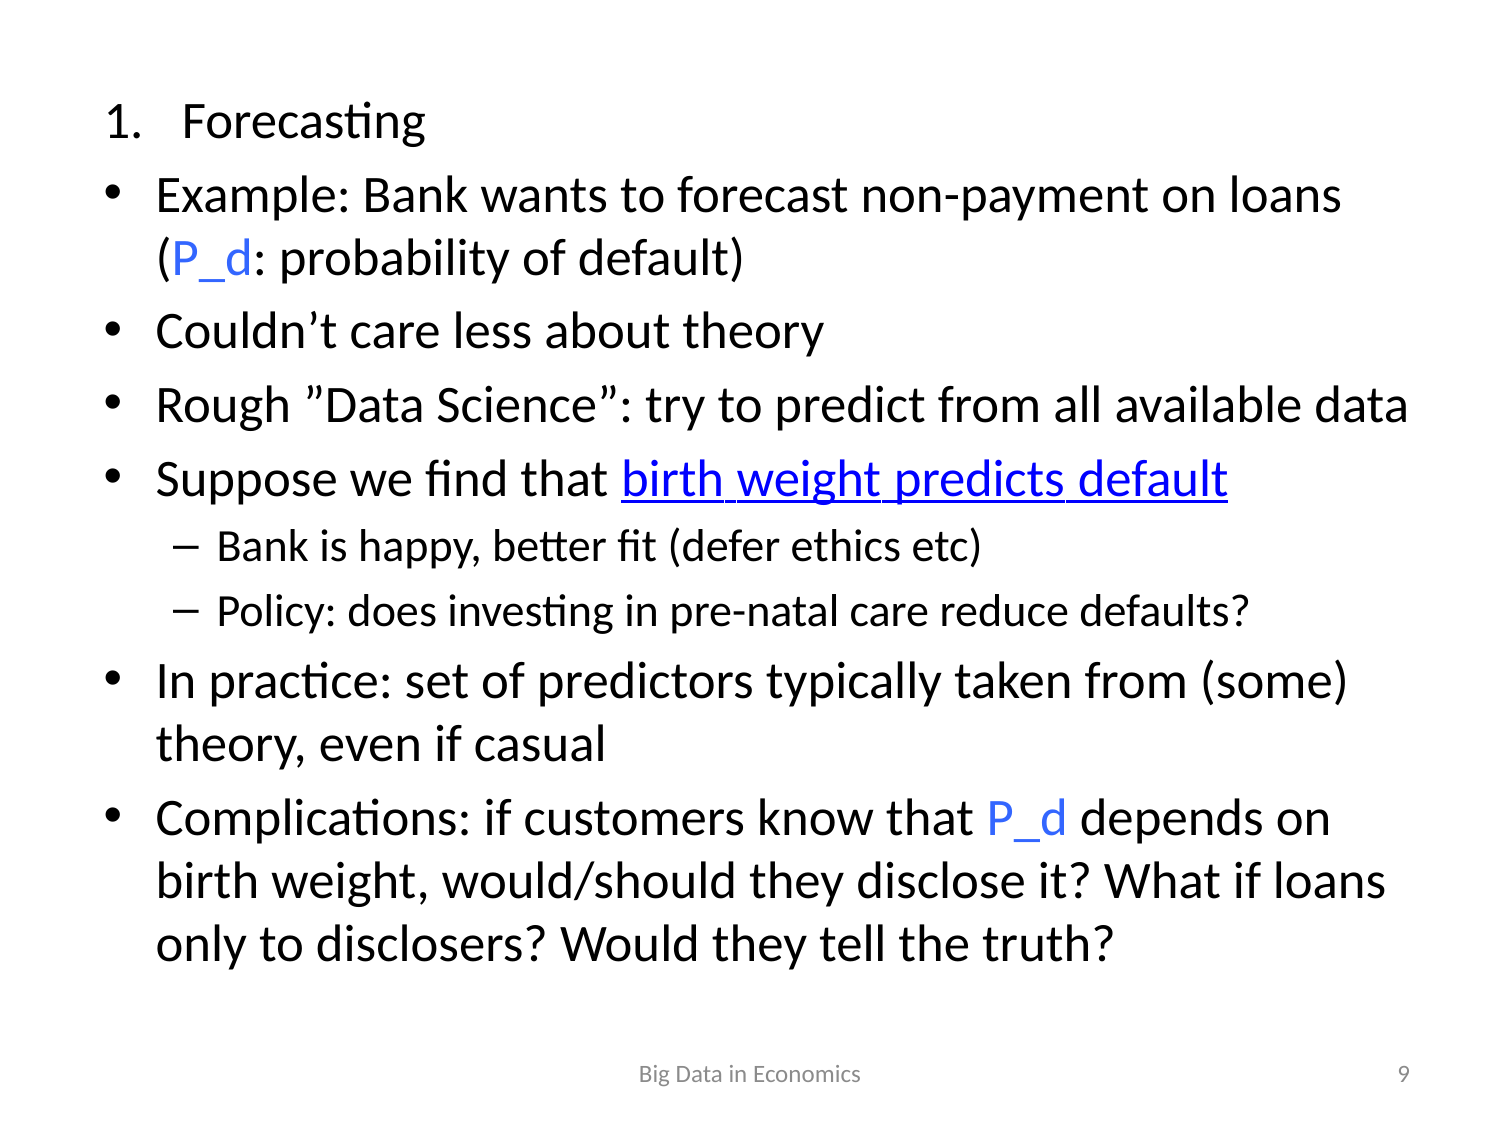

Forecasting
Example: Bank wants to forecast non-payment on loans (P_d: probability of default)
Couldn’t care less about theory
Rough ”Data Science”: try to predict from all available data
Suppose we find that birth weight predicts default
Bank is happy, better fit (defer ethics etc)
Policy: does investing in pre-natal care reduce defaults?
In practice: set of predictors typically taken from (some) theory, even if casual
Complications: if customers know that P_d depends on birth weight, would/should they disclose it? What if loans only to disclosers? Would they tell the truth?
Big Data in Economics
9